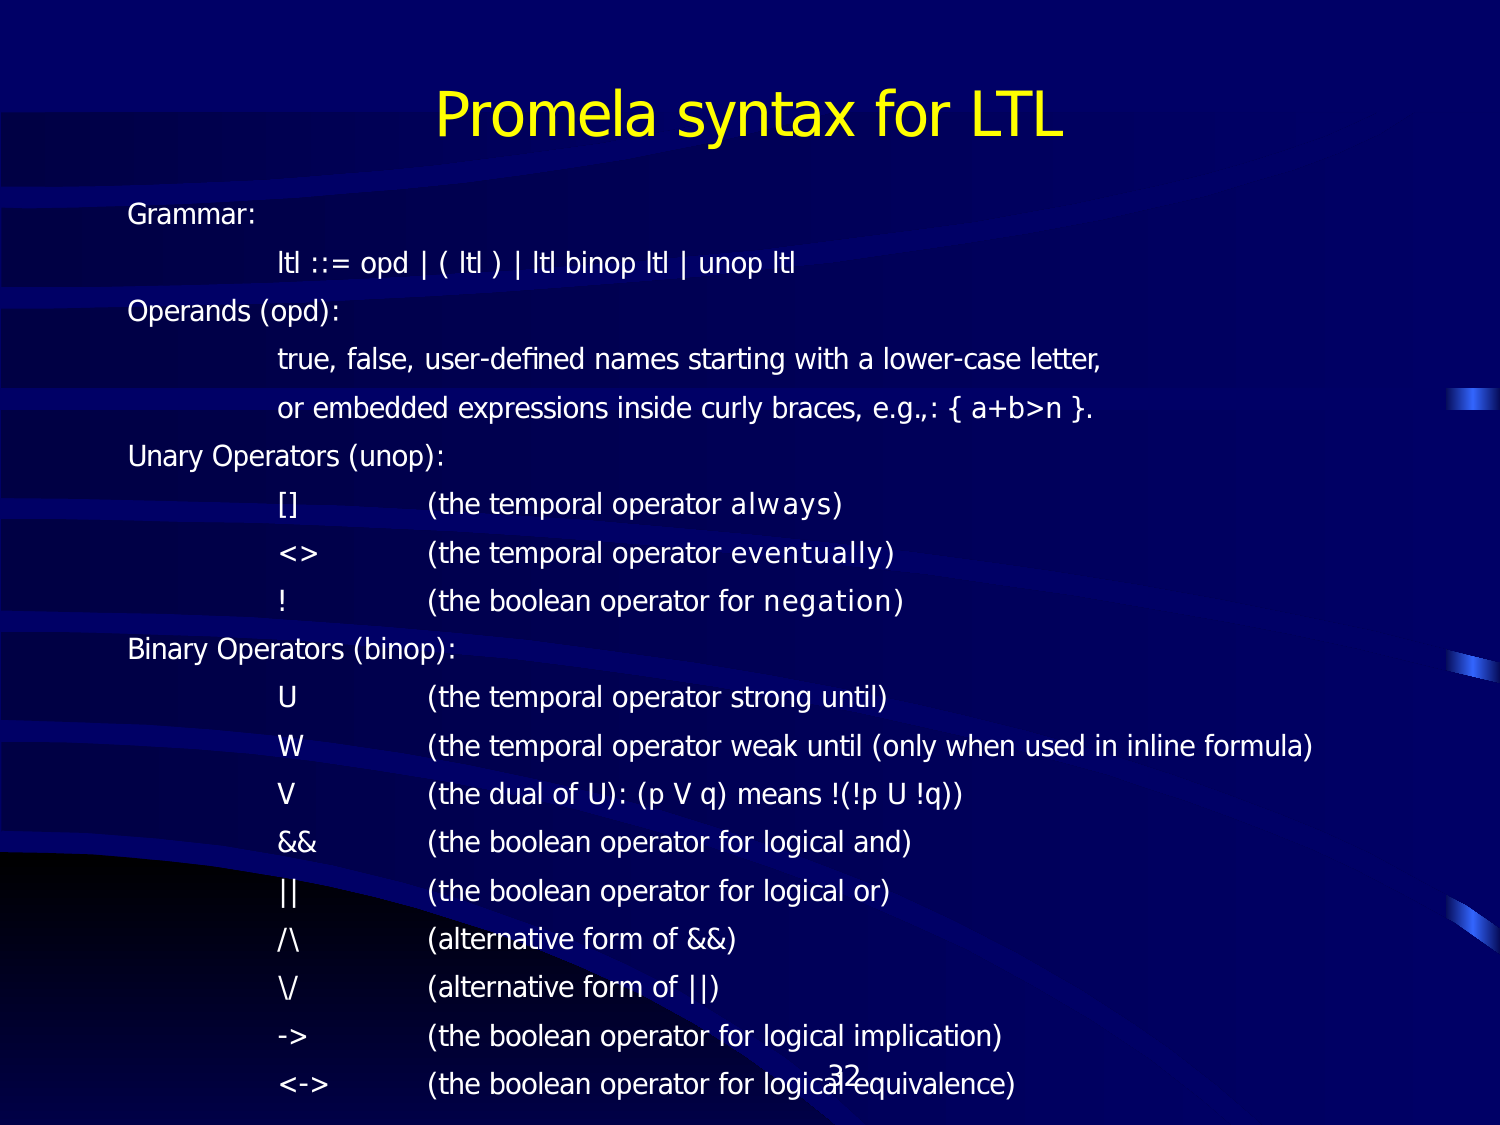

# Promela syntax for LTL
Grammar:
	ltl ::= opd | ( ltl ) | ltl binop ltl | unop ltl
Operands (opd):
	true, false, user-defined names starting with a lower-case letter,
	or embedded expressions inside curly braces, e.g.,: { a+b>n }.
Unary Operators (unop):
	[]	(the temporal operator always)
	<>	(the temporal operator eventually)
	! 	(the boolean operator for negation)
Binary Operators (binop):
	U 	(the temporal operator strong until)
	W	(the temporal operator weak until (only when used in inline formula)
	V 	(the dual of U): (p V q) means !(!p U !q))
	&&	(the boolean operator for logical and)
	||	(the boolean operator for logical or)
	/\	(alternative form of &&)
	\/	(alternative form of ||)
	->	(the boolean operator for logical implication)
	<->	(the boolean operator for logical equivalence)

32